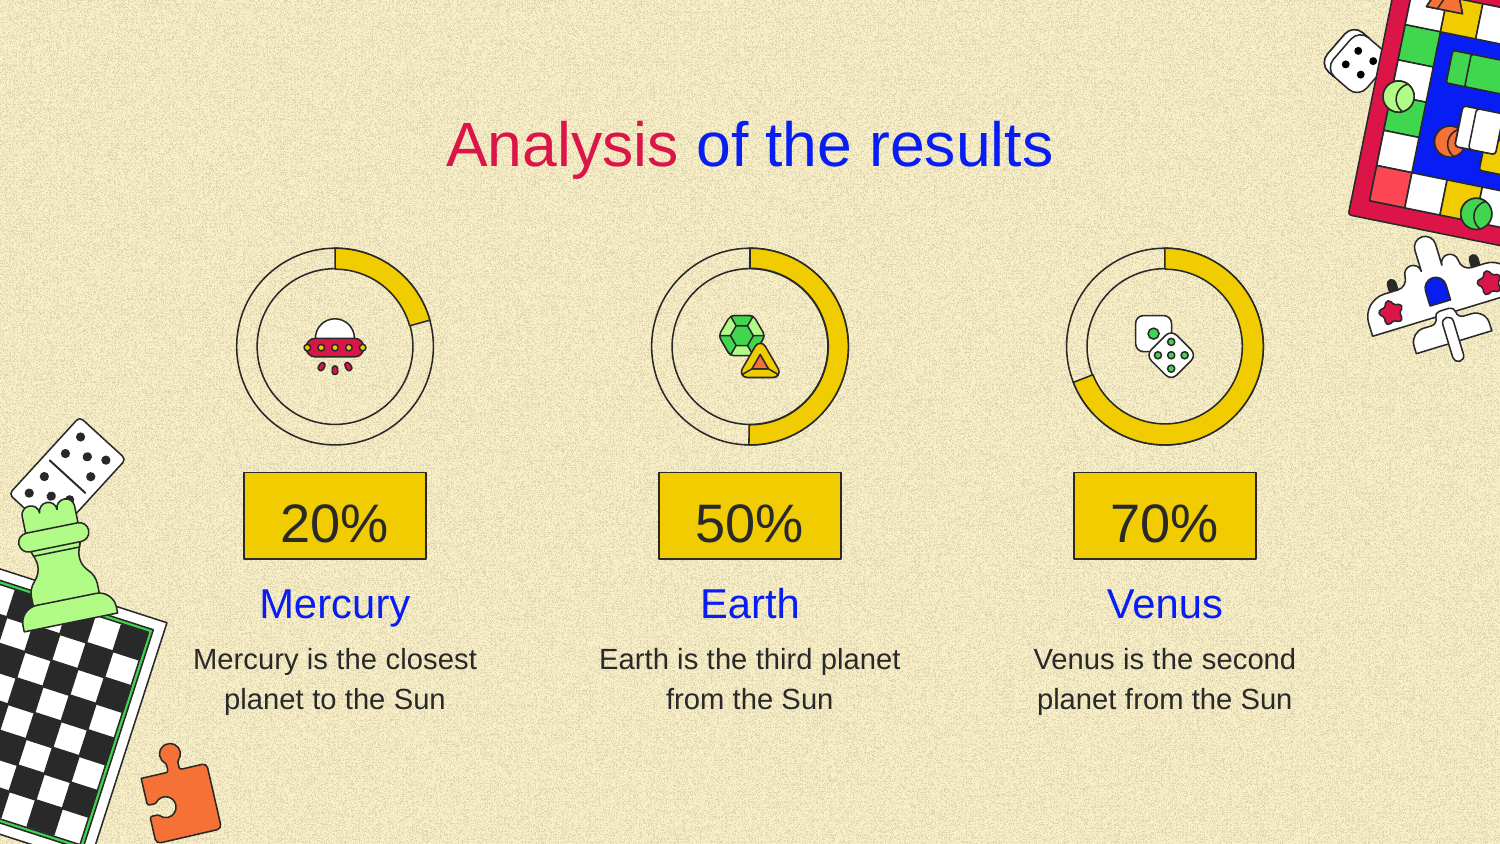

Analysis of the results

# 20%
50%
70%

Mercury
Earth
Venus
Mercury is the closest planet to the Sun
Earth is the third planet from the Sun
Venus is the second planet from the Sun